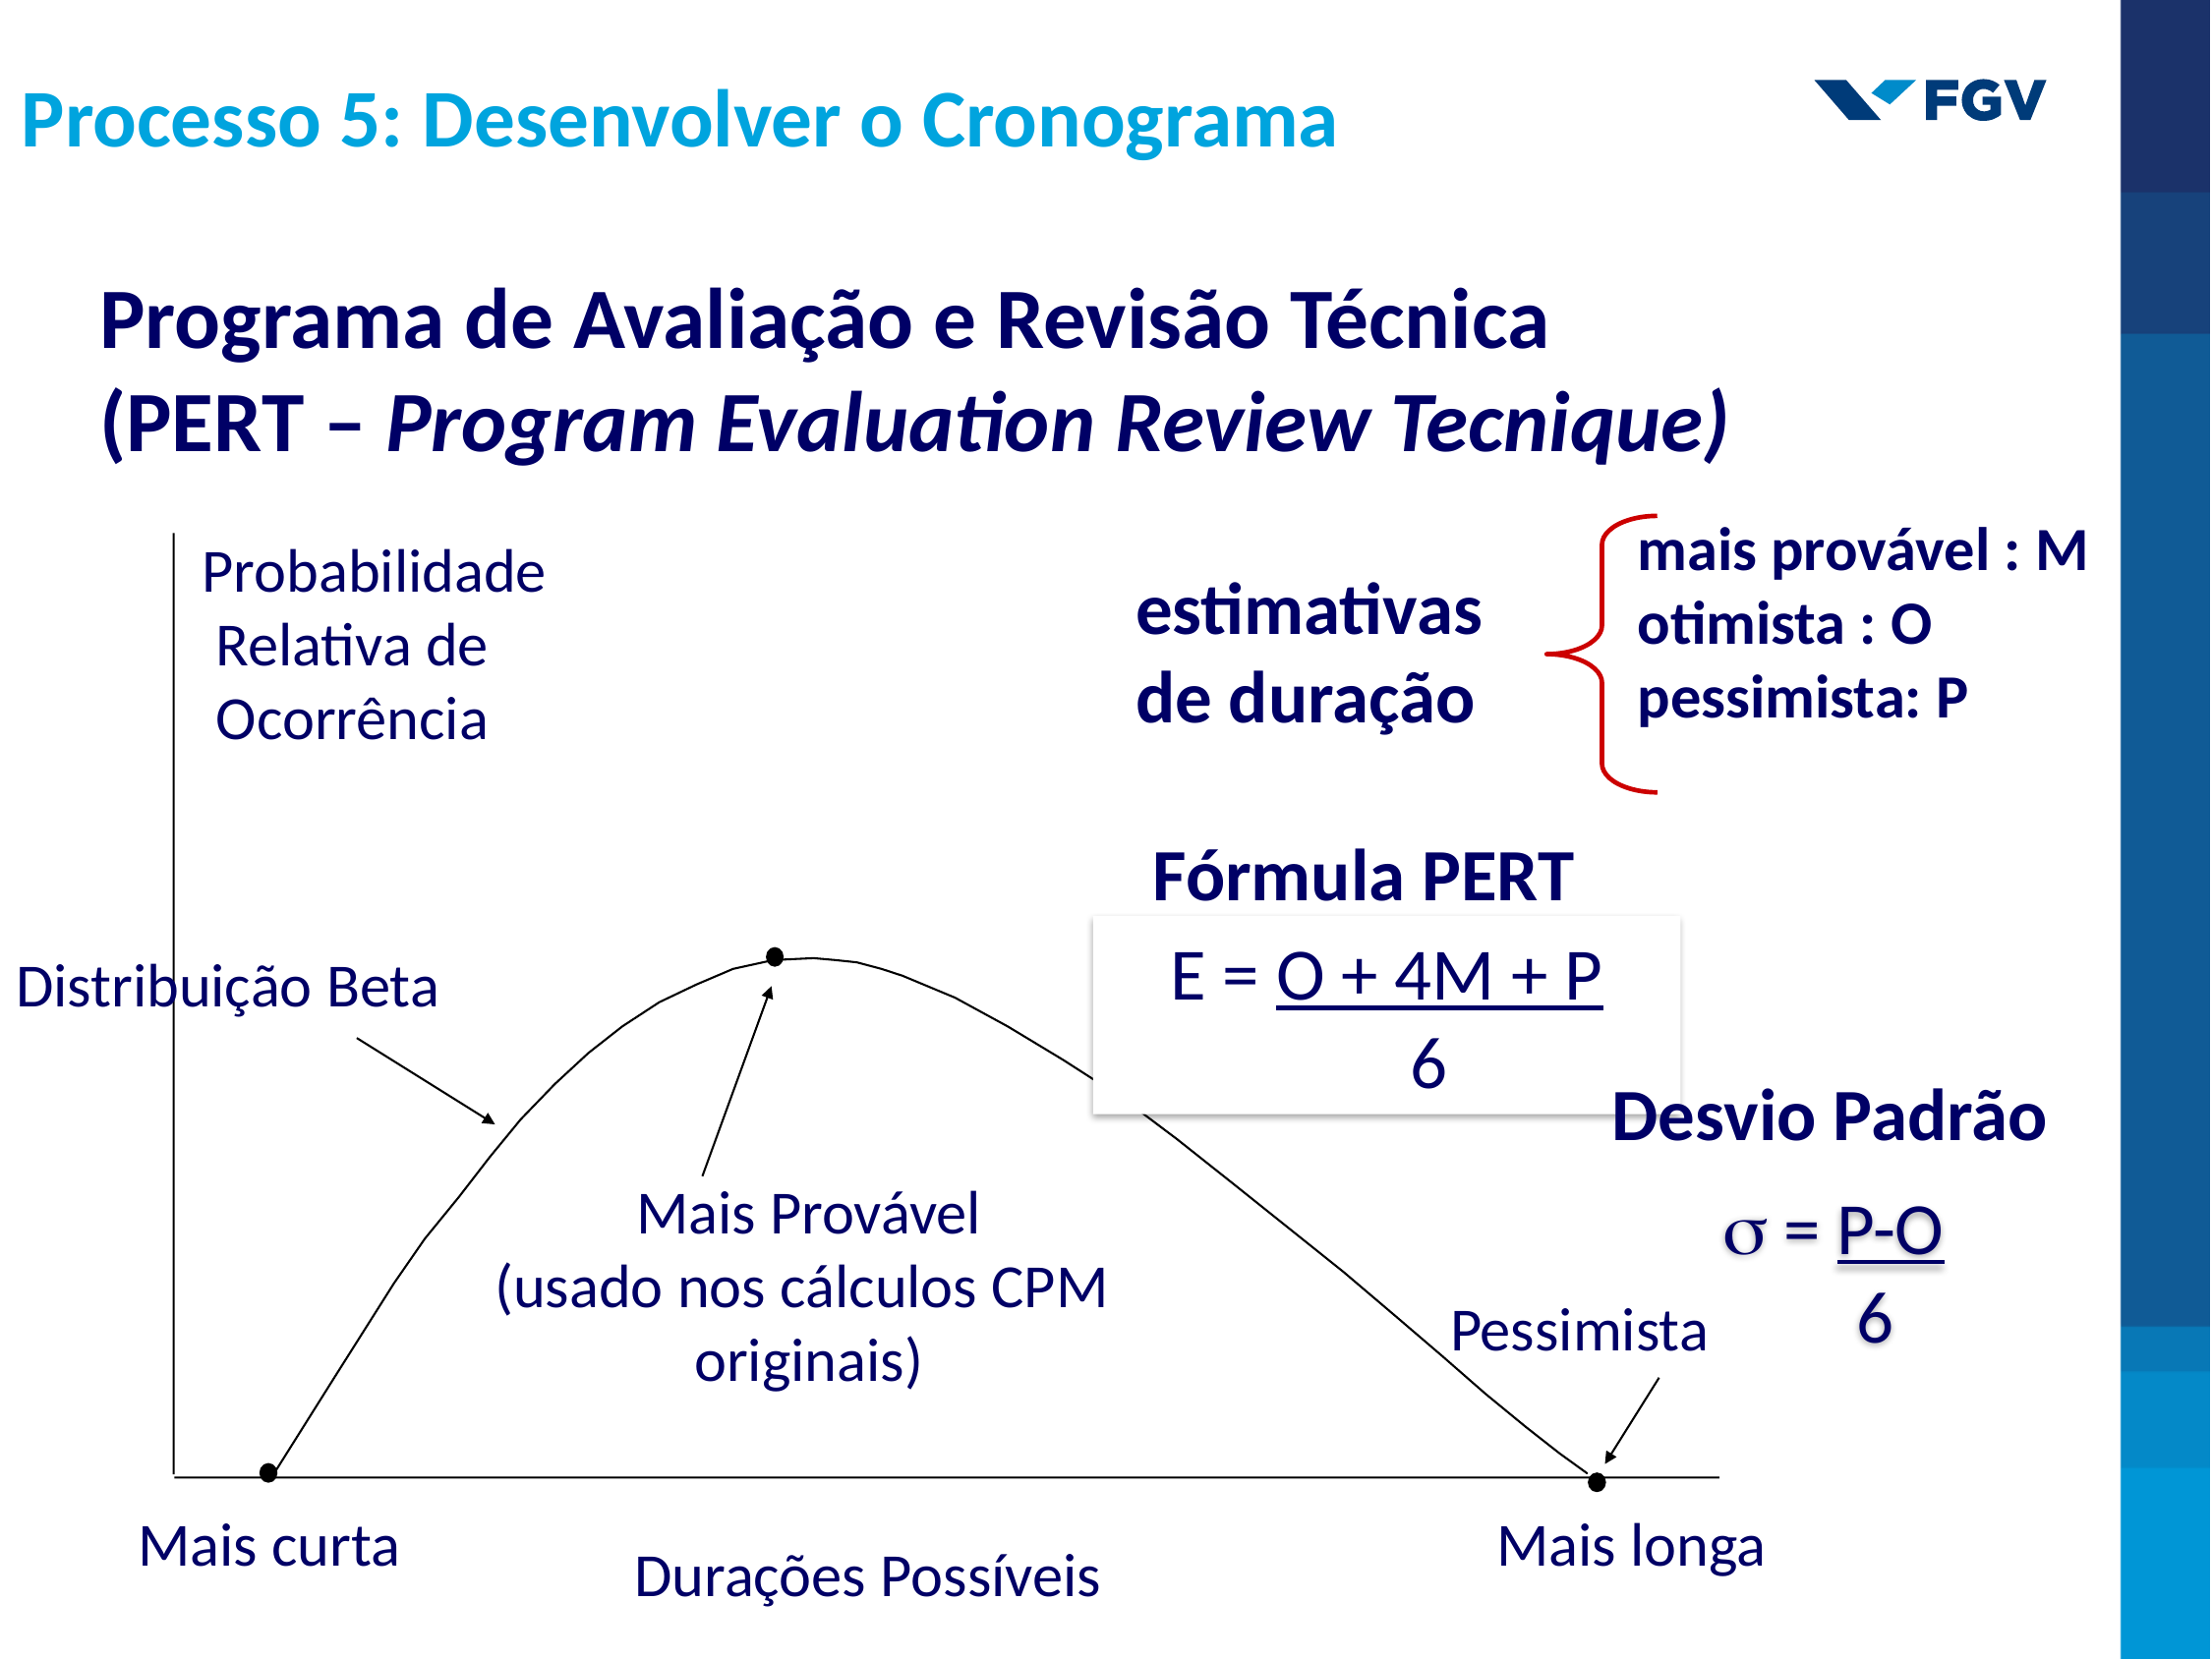

Processo 5: Desenvolver o Cronograma
# Programa de Avaliação e Revisão Técnica (PERT – Program Evaluation Review Tecnique)
mais provável : M
otimista : O
pessimista: P

Probabilidade
 Relativa de
 Ocorrência

Distribuição Beta

Mais Provável
(usado nos cálculos CPM  originais)

Mais curta
Mais longa
Durações Possíveis
Pessimista

estimativas
de duração
Fórmula PERT
E = O + 4M + P
     6
Desvio Padrão
σ = P-O
     6